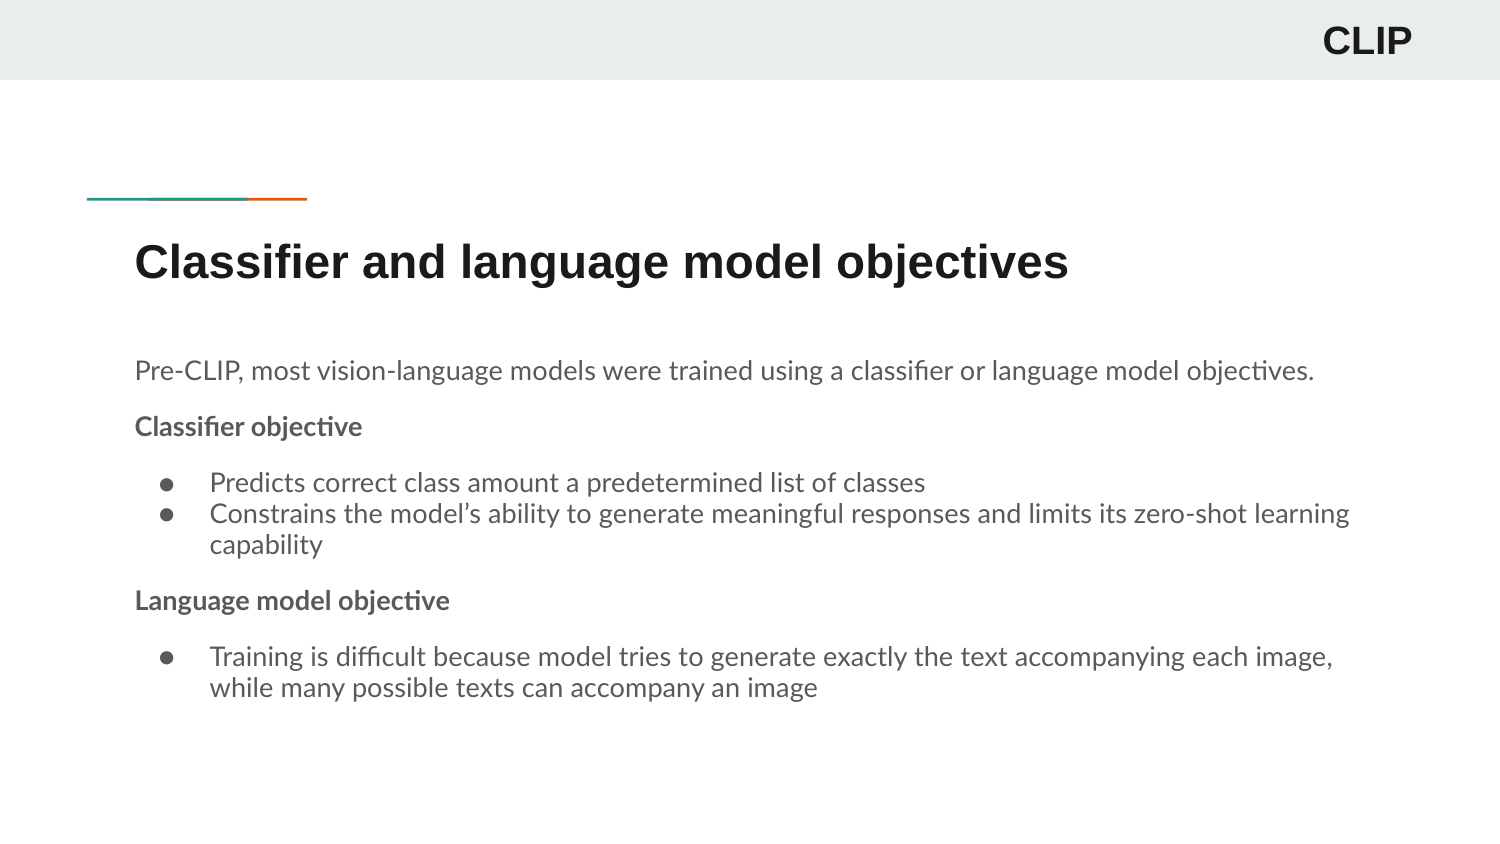

CLIP

# Classifier and language model objectives
Pre-CLIP, most vision-language models were trained using a classifier or language model objectives.
Classifier objective
Predicts correct class amount a predetermined list of classes
Constrains the model’s ability to generate meaningful responses and limits its zero-shot learning capability
Language model objective
Training is difficult because model tries to generate exactly the text accompanying each image, while many possible texts can accompany an image